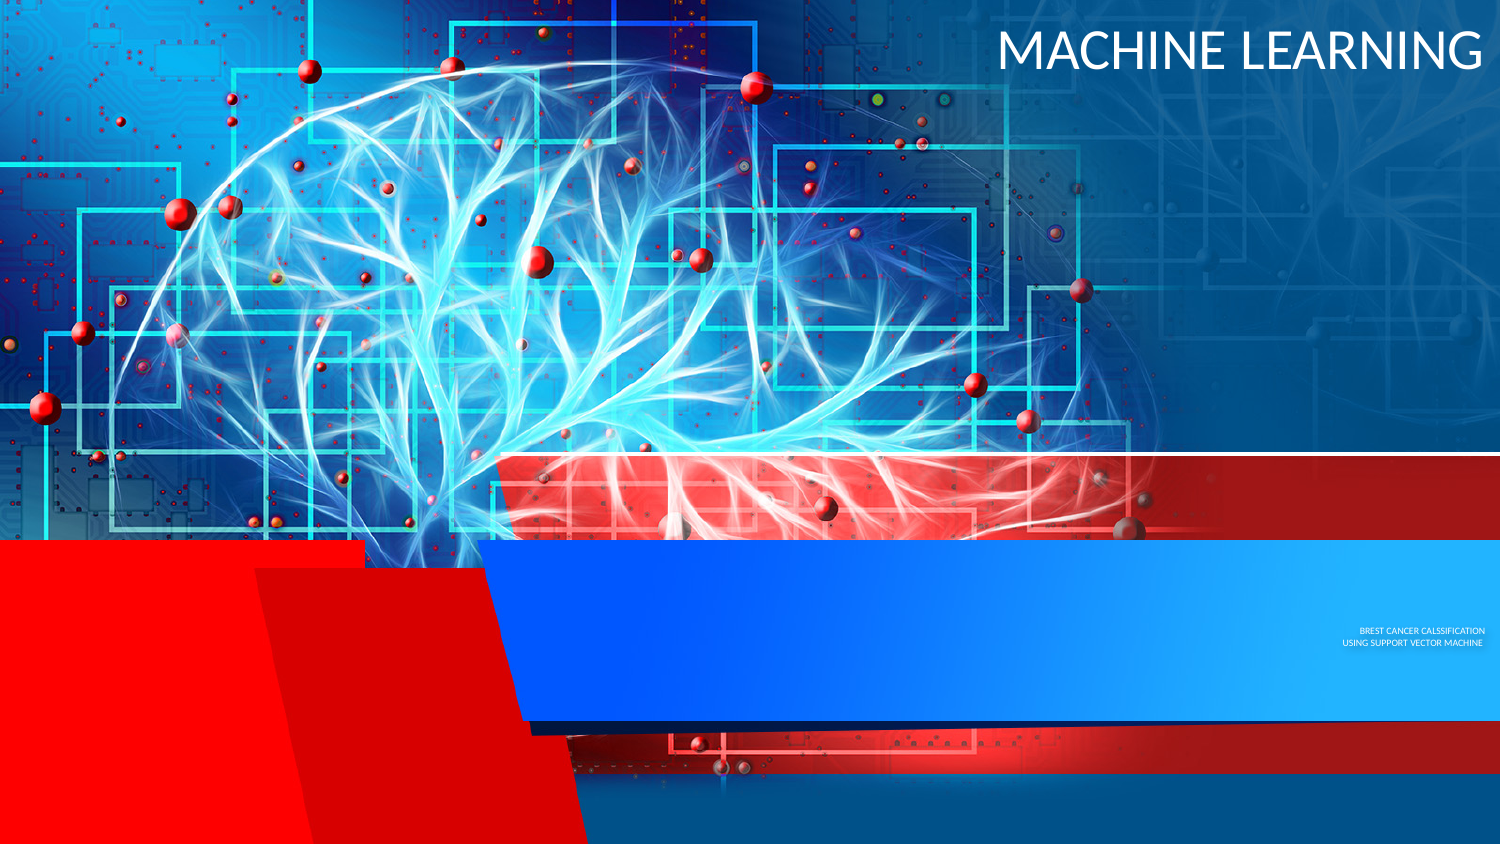

MACHINE LEARNING
# BREST CANCER CALSSIFICATION USING SUPPORT VECTOR MACHINE